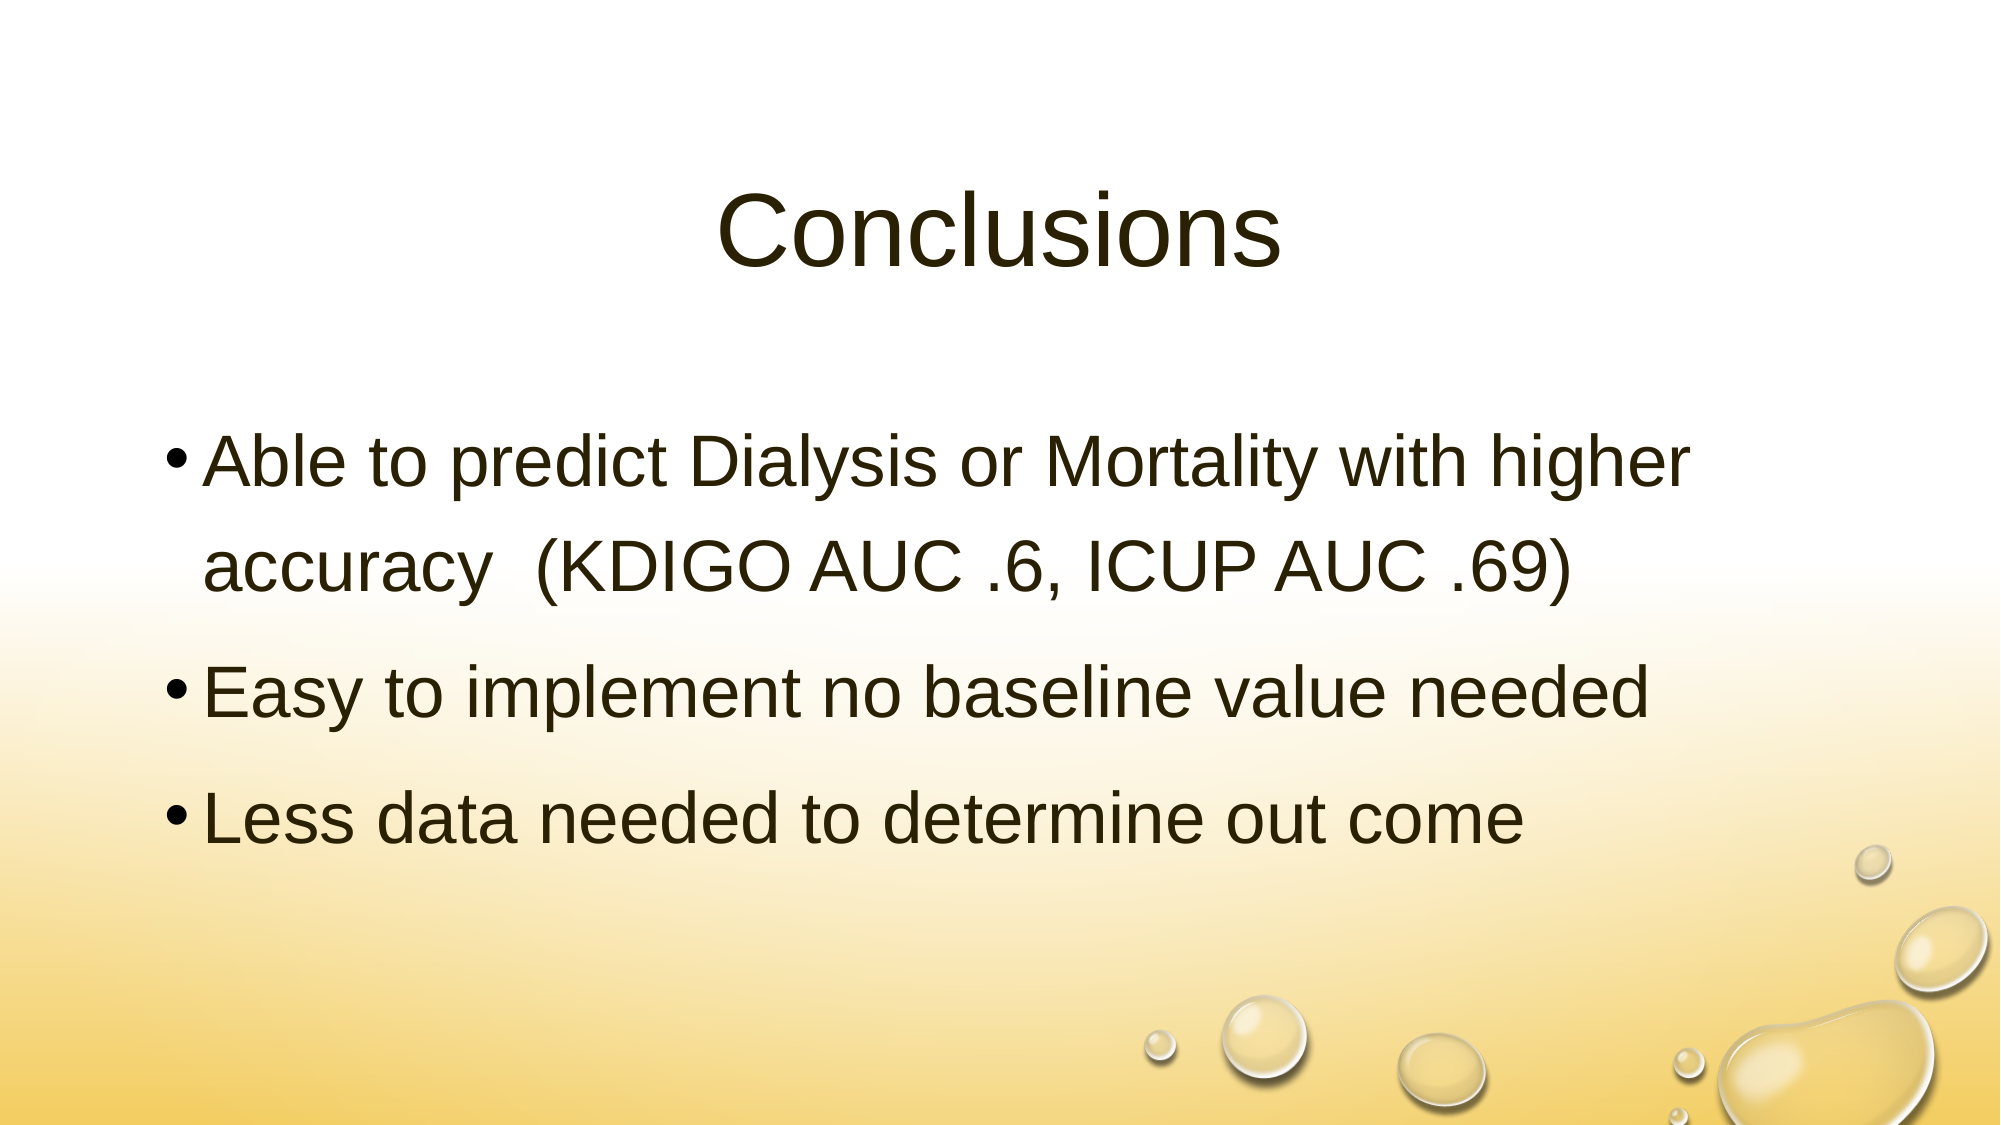

# Conclusions
Able to predict Dialysis or Mortality with higher accuracy  (KDIGO AUC .6, ICUP AUC .69)
Easy to implement no baseline value needed
Less data needed to determine out come